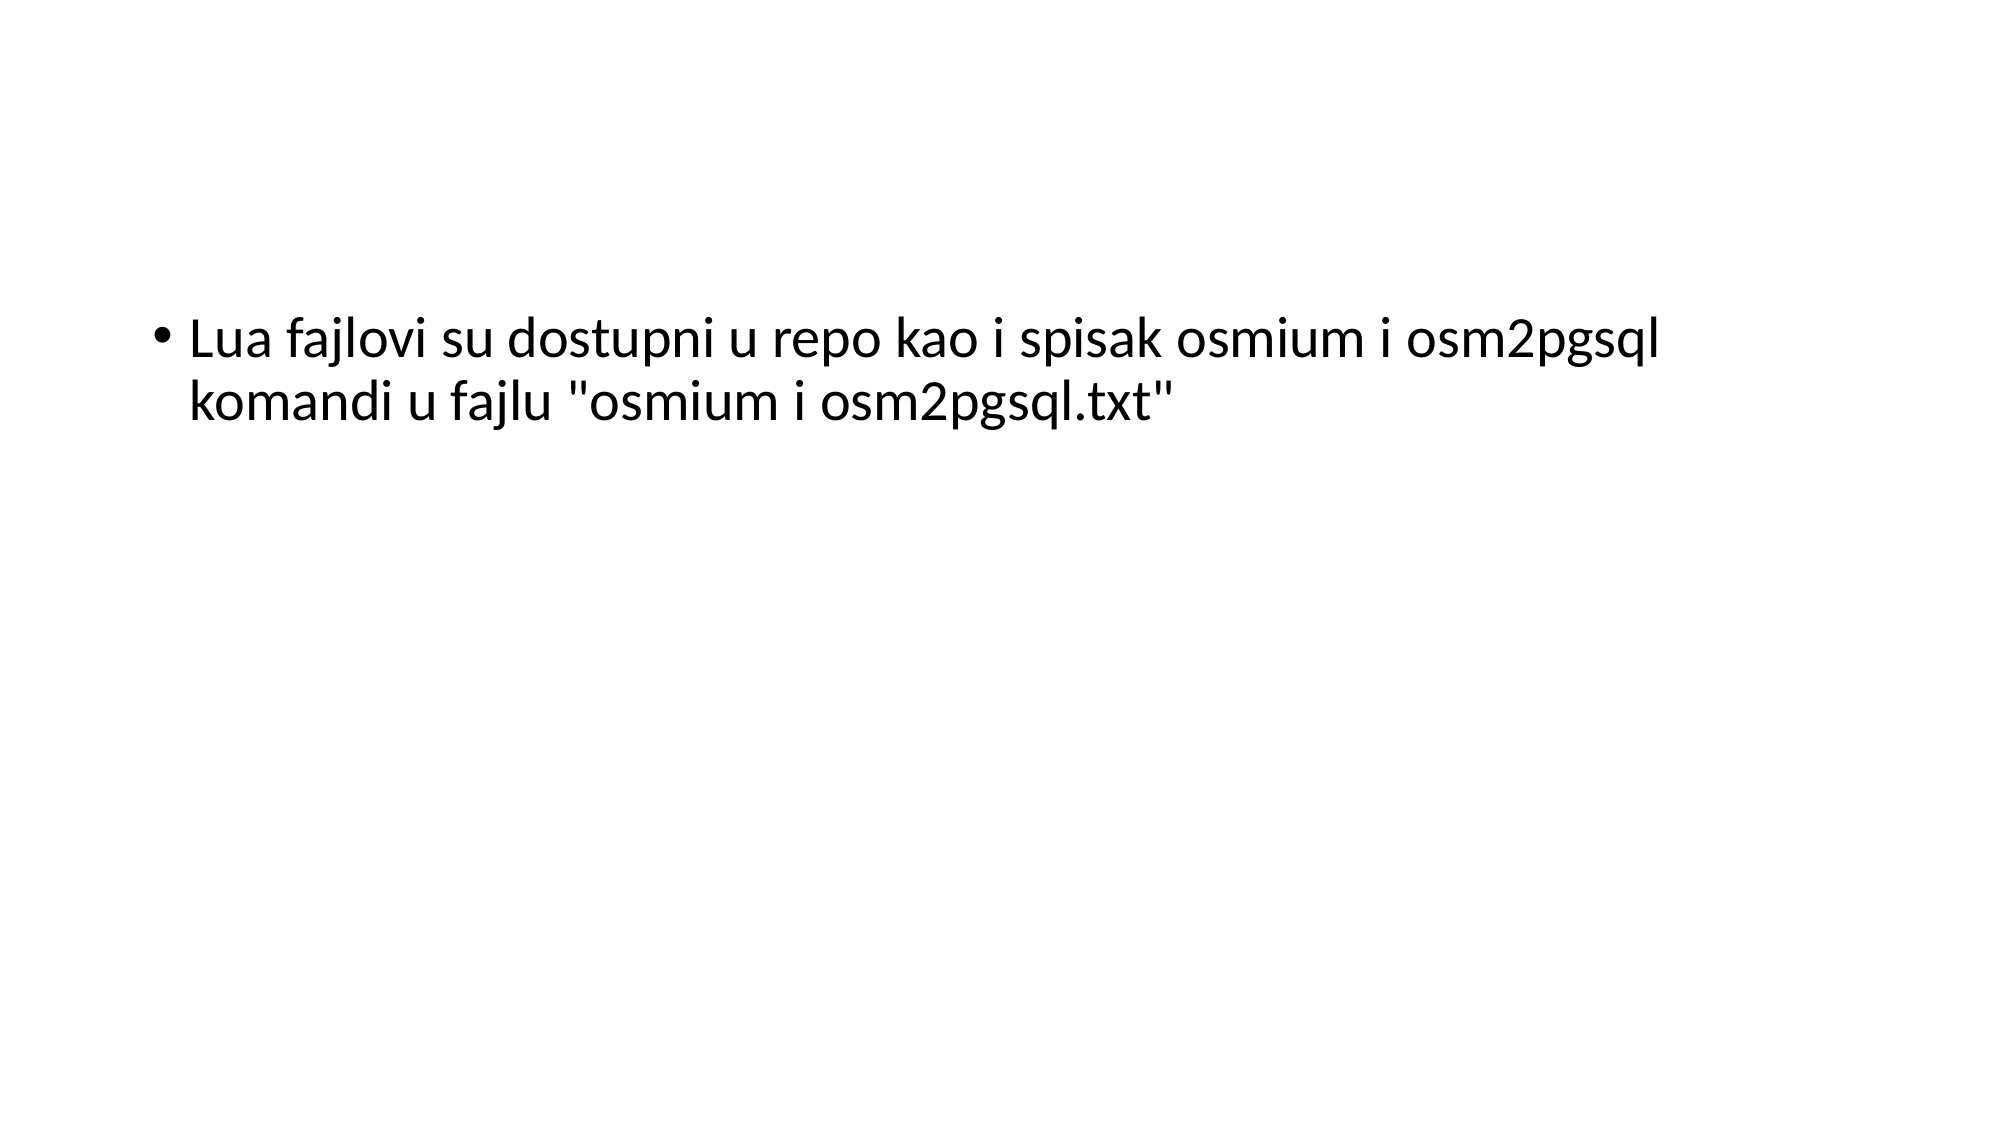

Lua fajlovi su dostupni u repo kao i spisak osmium i osm2pgsql komandi u fajlu "osmium i osm2pgsql.txt"